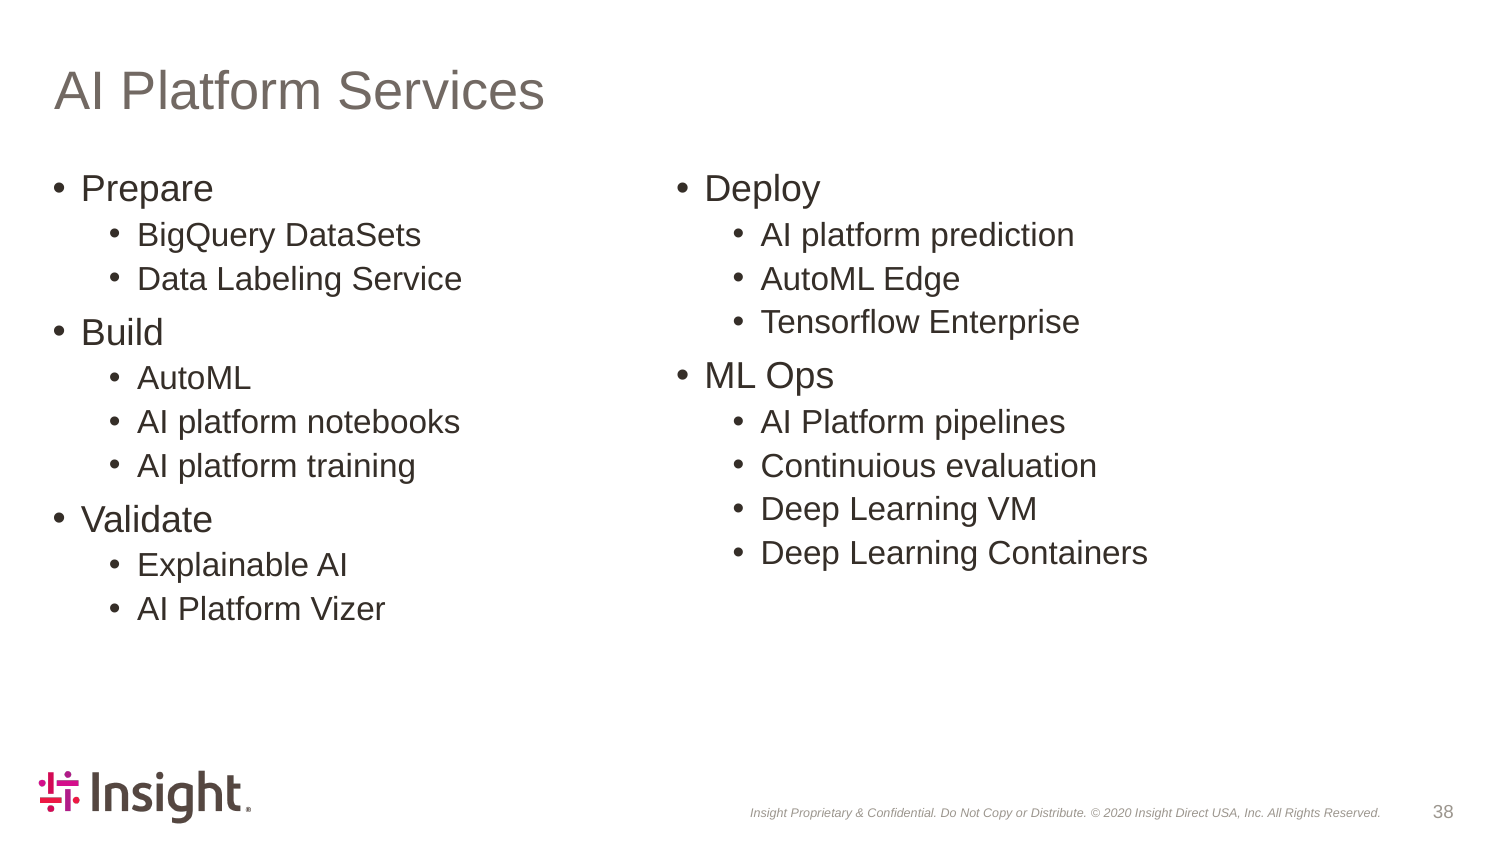

# AI Platform Services
Prepare
BigQuery DataSets
Data Labeling Service
Build
AutoML
AI platform notebooks
AI platform training
Validate
Explainable AI
AI Platform Vizer

Deploy
AI platform prediction
AutoML Edge
Tensorflow Enterprise
ML Ops
AI Platform pipelines
Continuious evaluation
Deep Learning VM
Deep Learning Containers